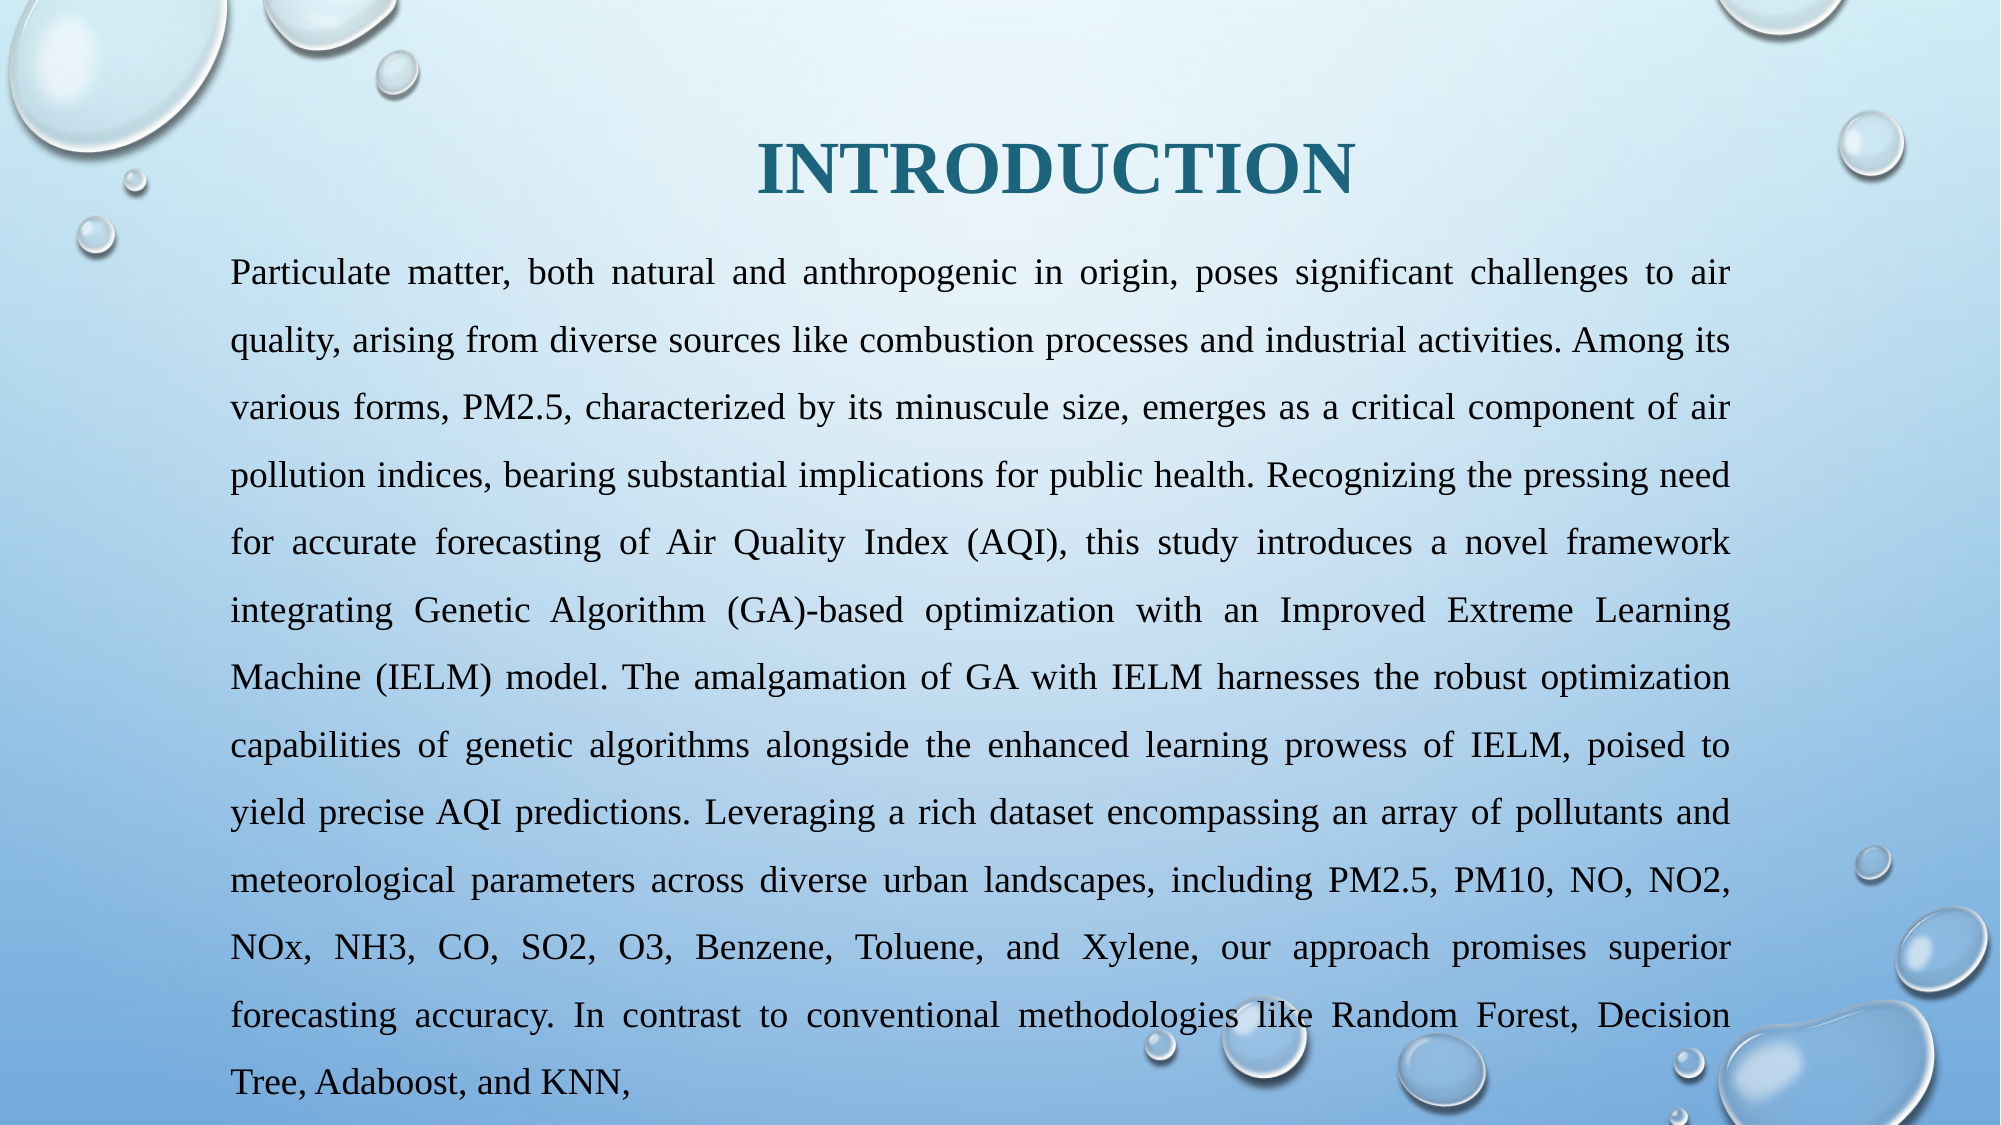

INTRODUCTION
Particulate matter, both natural and anthropogenic in origin, poses significant challenges to air quality, arising from diverse sources like combustion processes and industrial activities. Among its various forms, PM2.5, characterized by its minuscule size, emerges as a critical component of air pollution indices, bearing substantial implications for public health. Recognizing the pressing need for accurate forecasting of Air Quality Index (AQI), this study introduces a novel framework integrating Genetic Algorithm (GA)-based optimization with an Improved Extreme Learning Machine (IELM) model. The amalgamation of GA with IELM harnesses the robust optimization capabilities of genetic algorithms alongside the enhanced learning prowess of IELM, poised to yield precise AQI predictions. Leveraging a rich dataset encompassing an array of pollutants and meteorological parameters across diverse urban landscapes, including PM2.5, PM10, NO, NO2, NOx, NH3, CO, SO2, O3, Benzene, Toluene, and Xylene, our approach promises superior forecasting accuracy. In contrast to conventional methodologies like Random Forest, Decision Tree, Adaboost, and KNN,